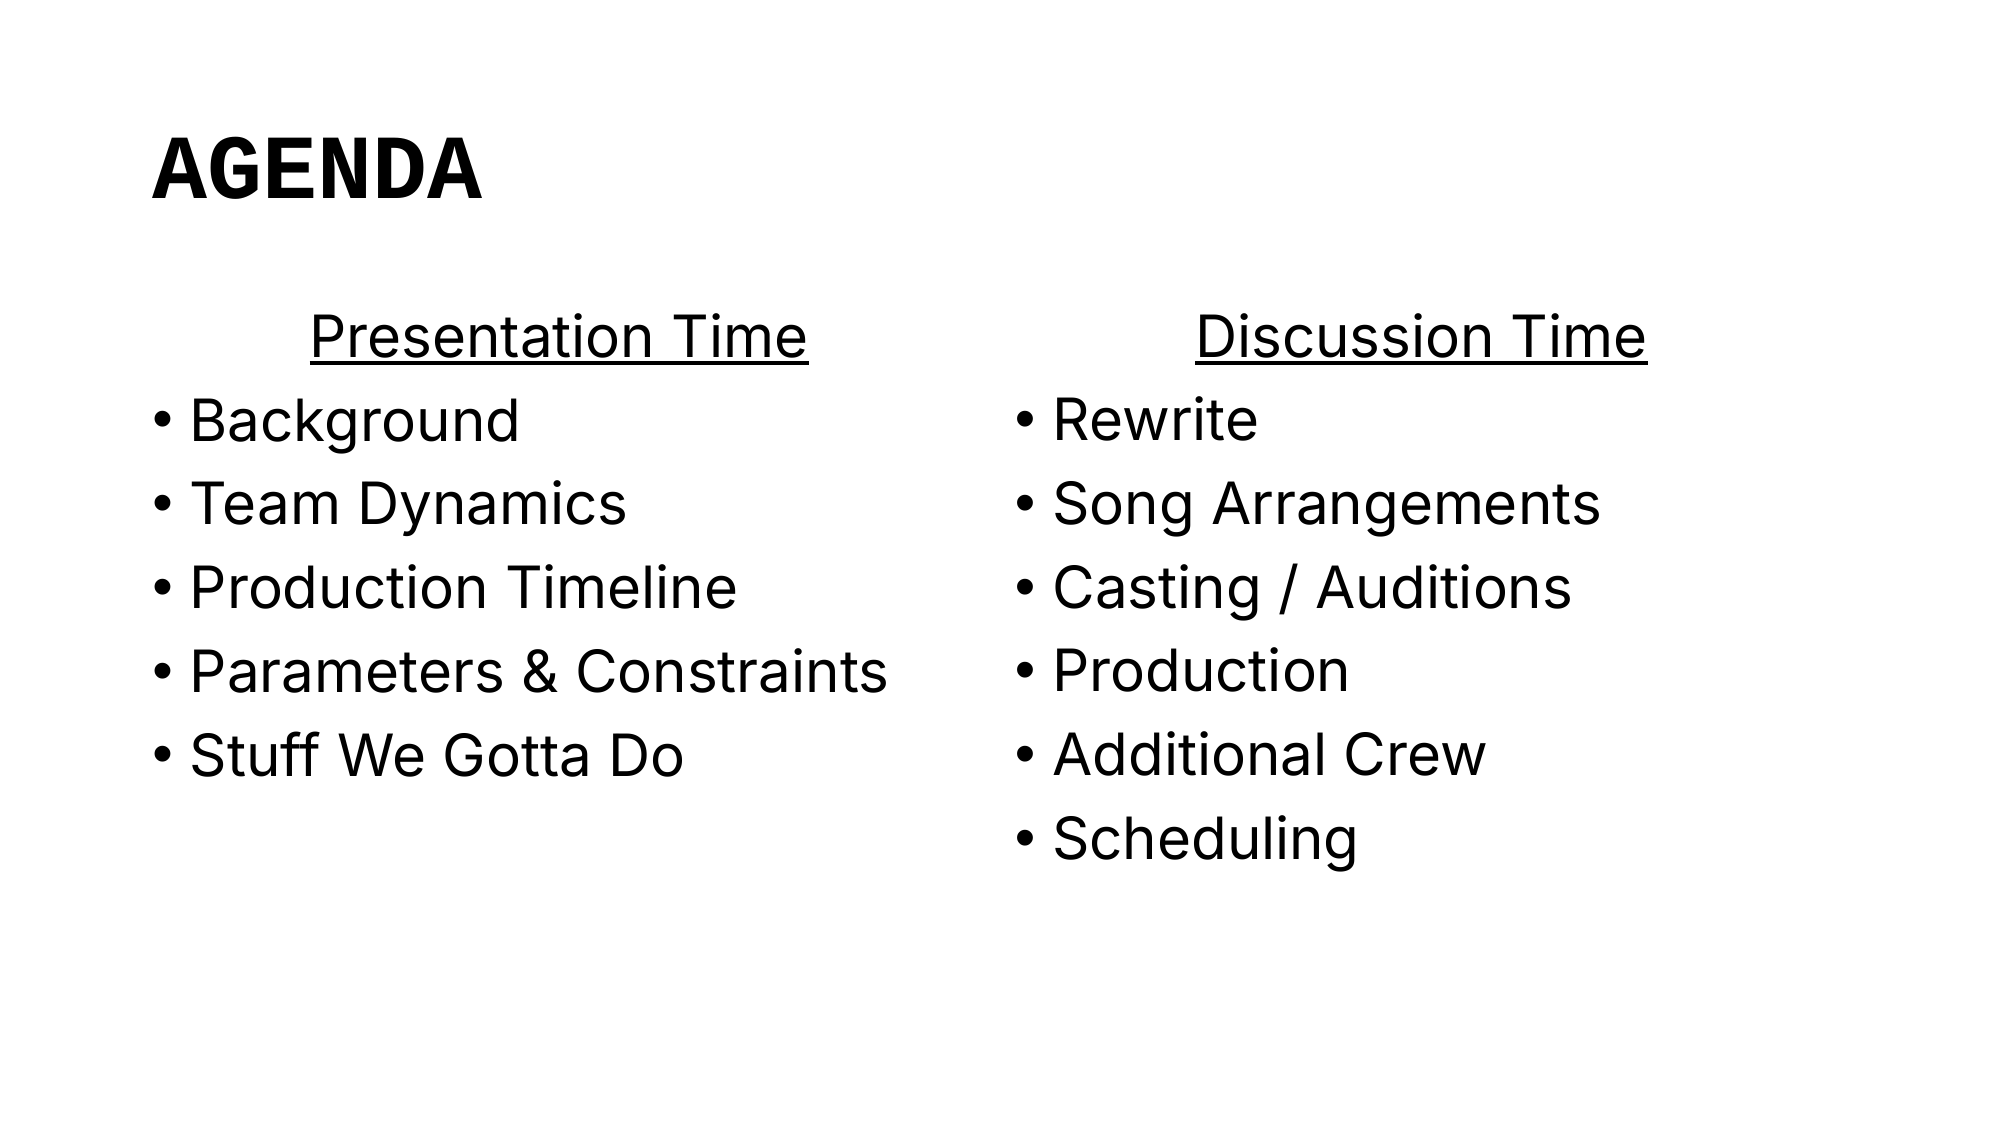

# AGENDA
Presentation Time
Background
Team Dynamics
Production Timeline
Parameters & Constraints
Stuff We Gotta Do
Discussion Time
Rewrite
Song Arrangements
Casting / Auditions
Production
Additional Crew
Scheduling